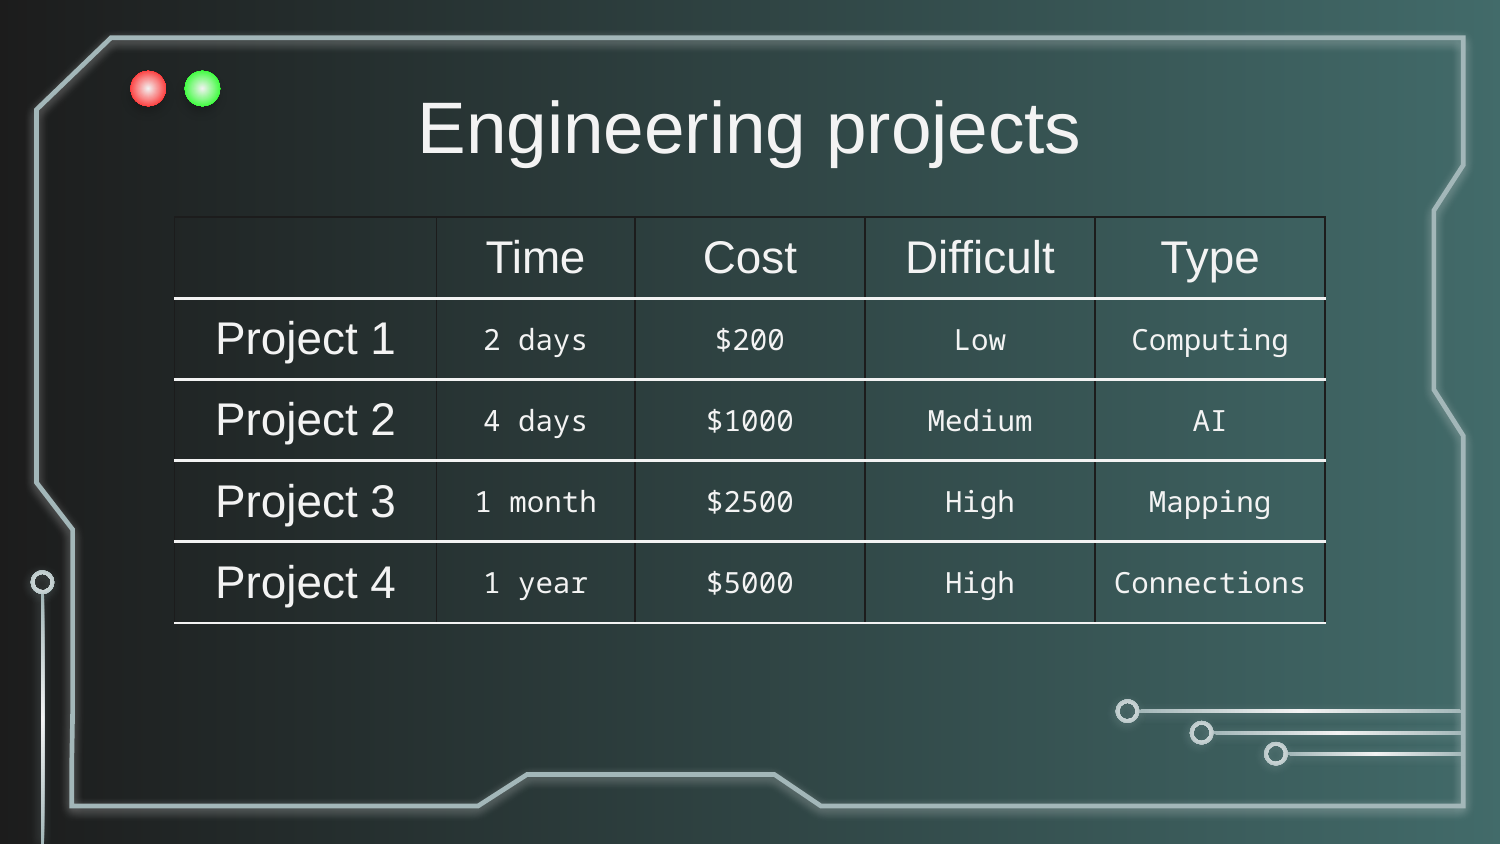

# Engineering projects
|  | Time | Cost | Difficult | Type |
| --- | --- | --- | --- | --- |
| Project 1 | 2 days | $200 | Low | Computing |
| Project 2 | 4 days | $1000 | Medium | AI |
| Project 3 | 1 month | $2500 | High | Mapping |
| Project 4 | 1 year | $5000 | High | Connections |